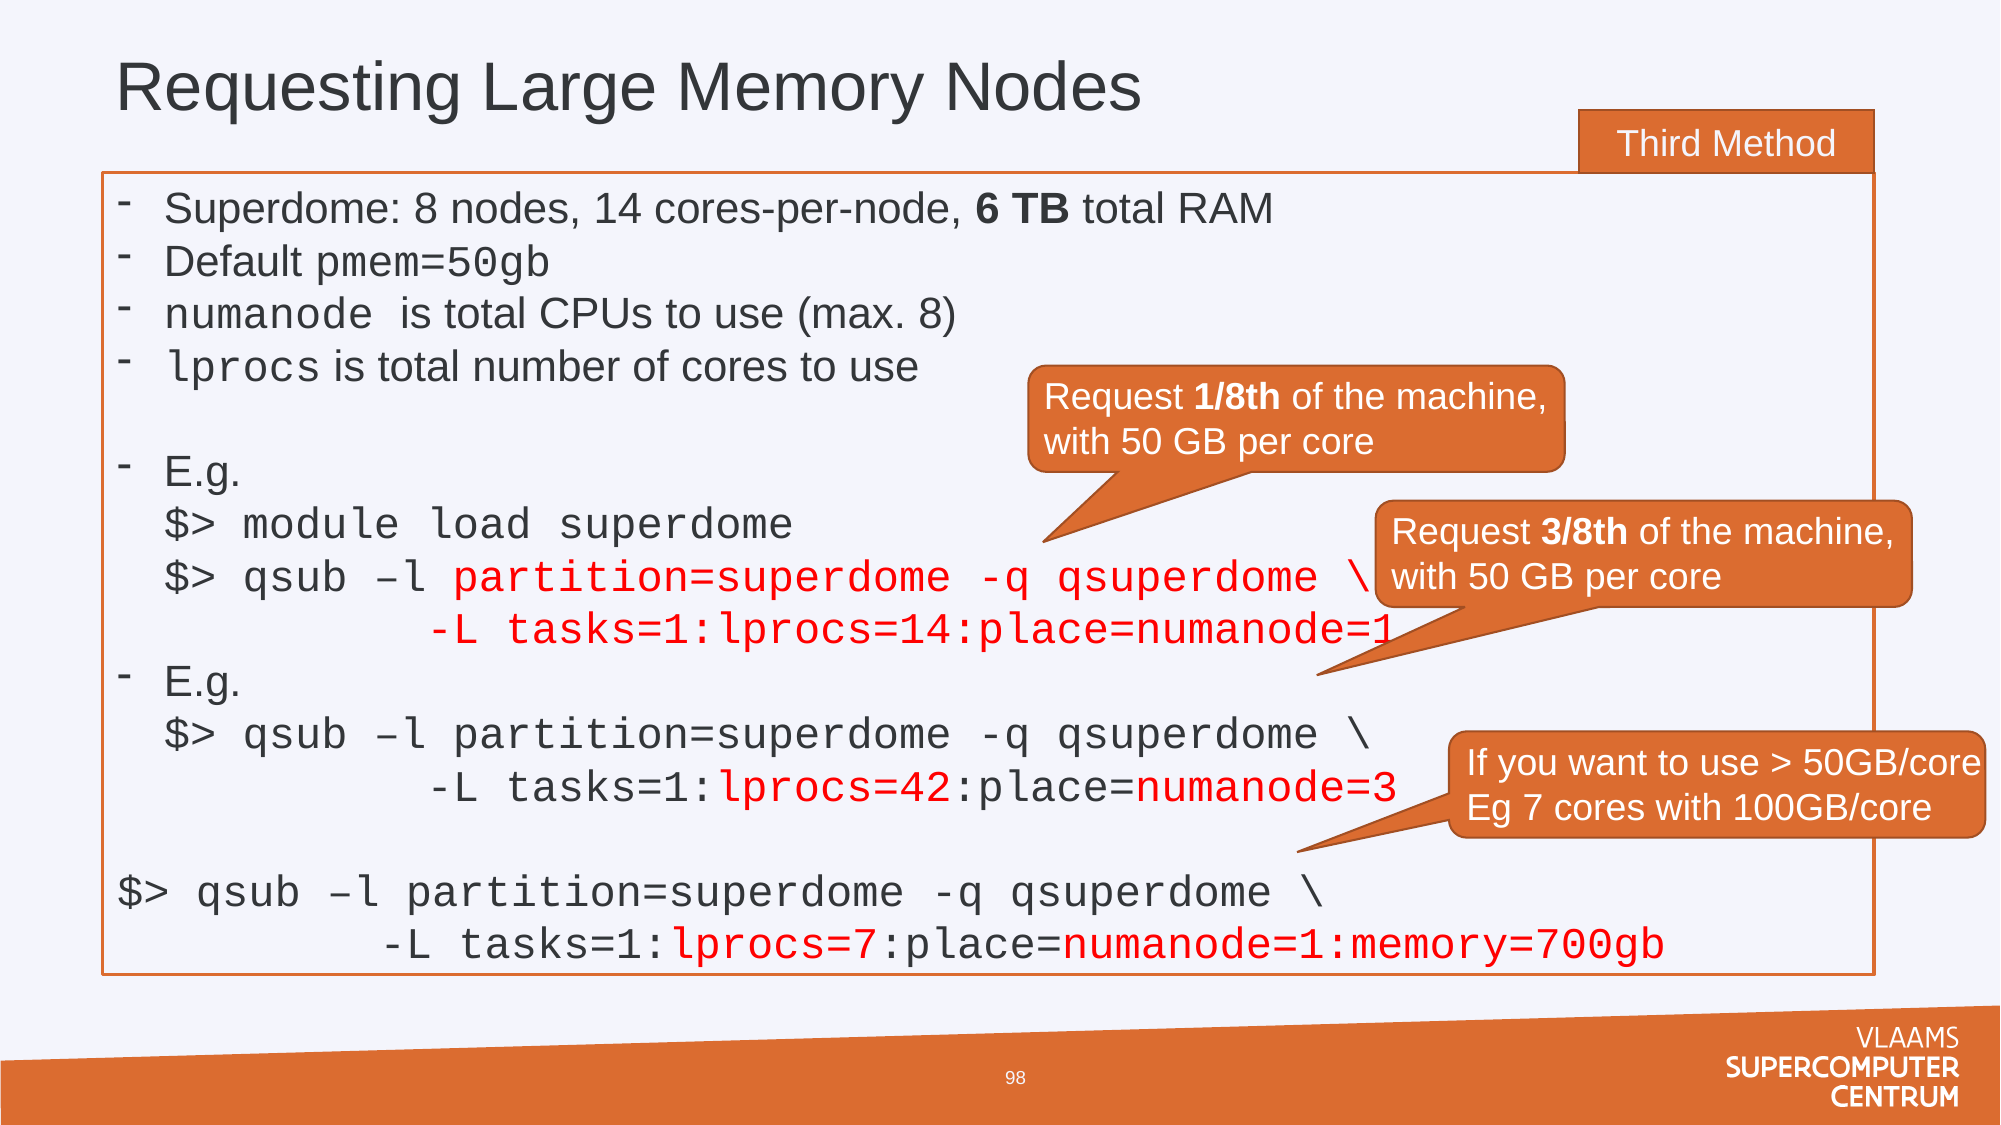

# Requesting Large Memory Nodes
Third Method
Superdome: 8 nodes, 14 cores-per-node, 6 TB total RAM
Default pmem=50gb
numanode is total CPUs to use (max. 8)
lprocs is total number of cores to use
E.g.
$> module load superdome
$> qsub –l partition=superdome -q qsuperdome \
          -L tasks=1:lprocs=14:place=numanode=1
E.g.
$> qsub –l partition=superdome -q qsuperdome \
          -L tasks=1:lprocs=42:place=numanode=3
$> qsub –l partition=superdome -q qsuperdome \
          -L tasks=1:lprocs=7:place=numanode=1:memory=700gb
Request 1/8th of the machine,
with 50 GB per core

Request 3/8th of the machine,
with 50 GB per core

If you want to use > 50GB/core
Eg 7 cores with 100GB/core

98